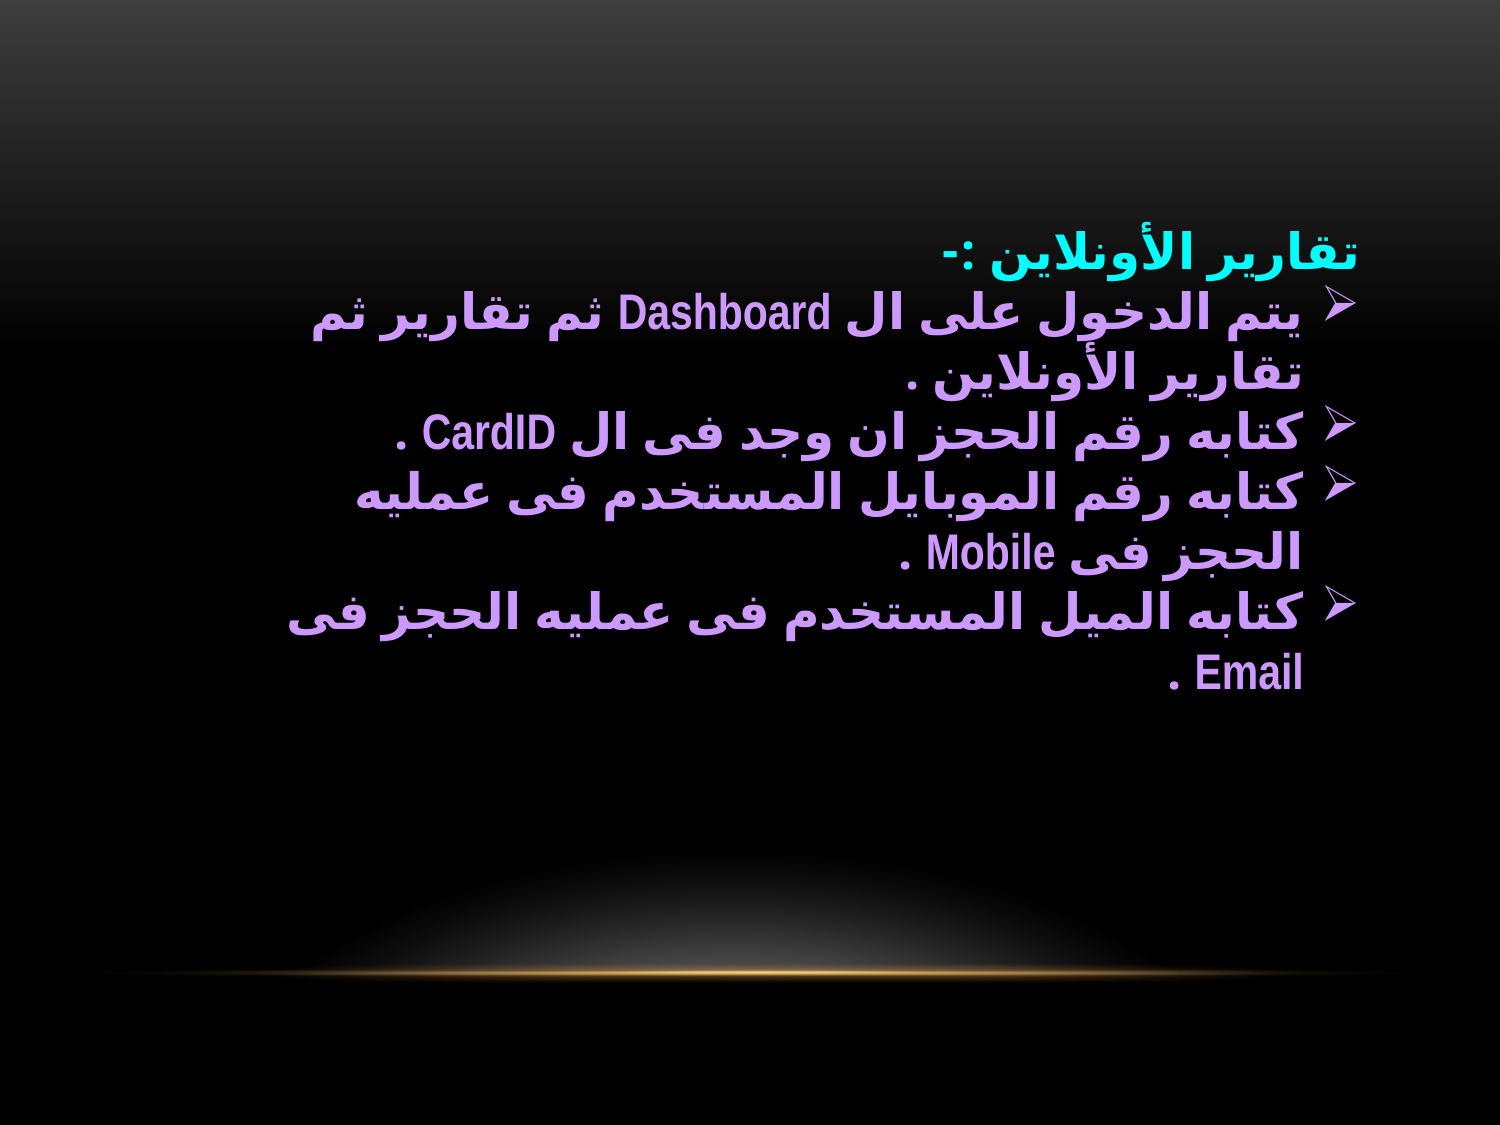

تقارير الأونلاين :-
يتم الدخول على ال Dashboard ثم تقارير ثم تقارير الأونلاين .
كتابه رقم الحجز ان وجد فى ال CardID .
كتابه رقم الموبايل المستخدم فى عمليه الحجز فى Mobile .
كتابه الميل المستخدم فى عمليه الحجز فى Email .